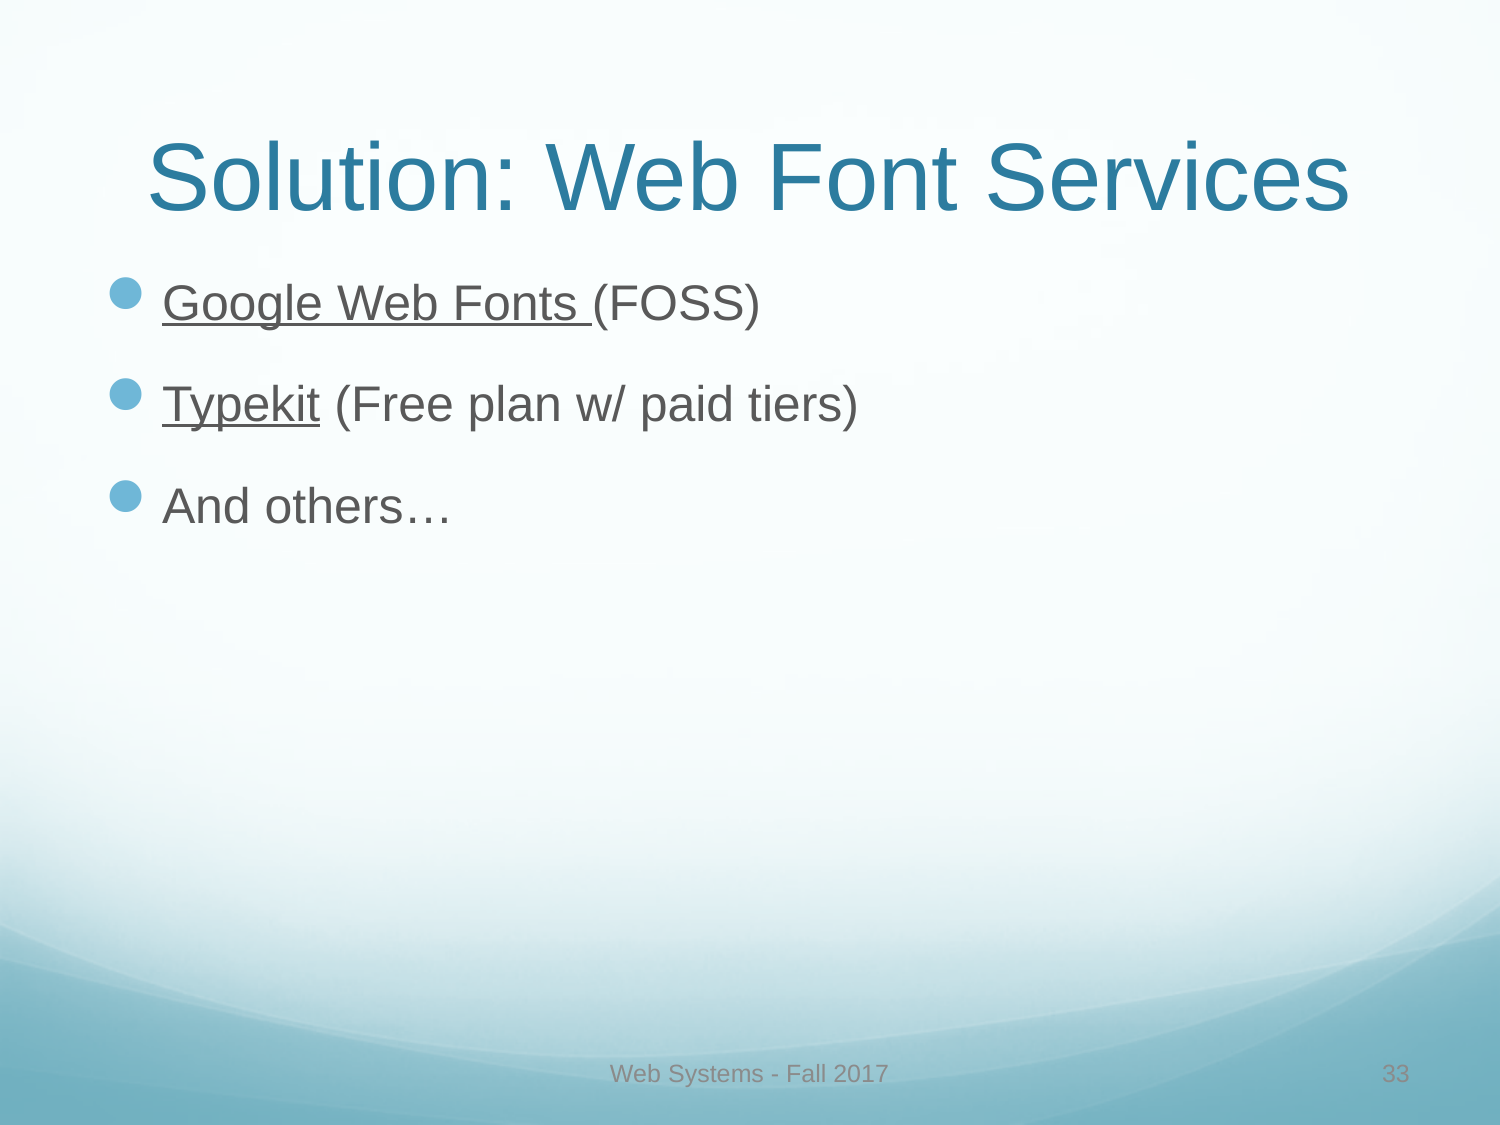

# Solution: Web Font Services
Google Web Fonts (FOSS)
Typekit (Free plan w/ paid tiers)
And others…

Web Systems - Fall 2017
33